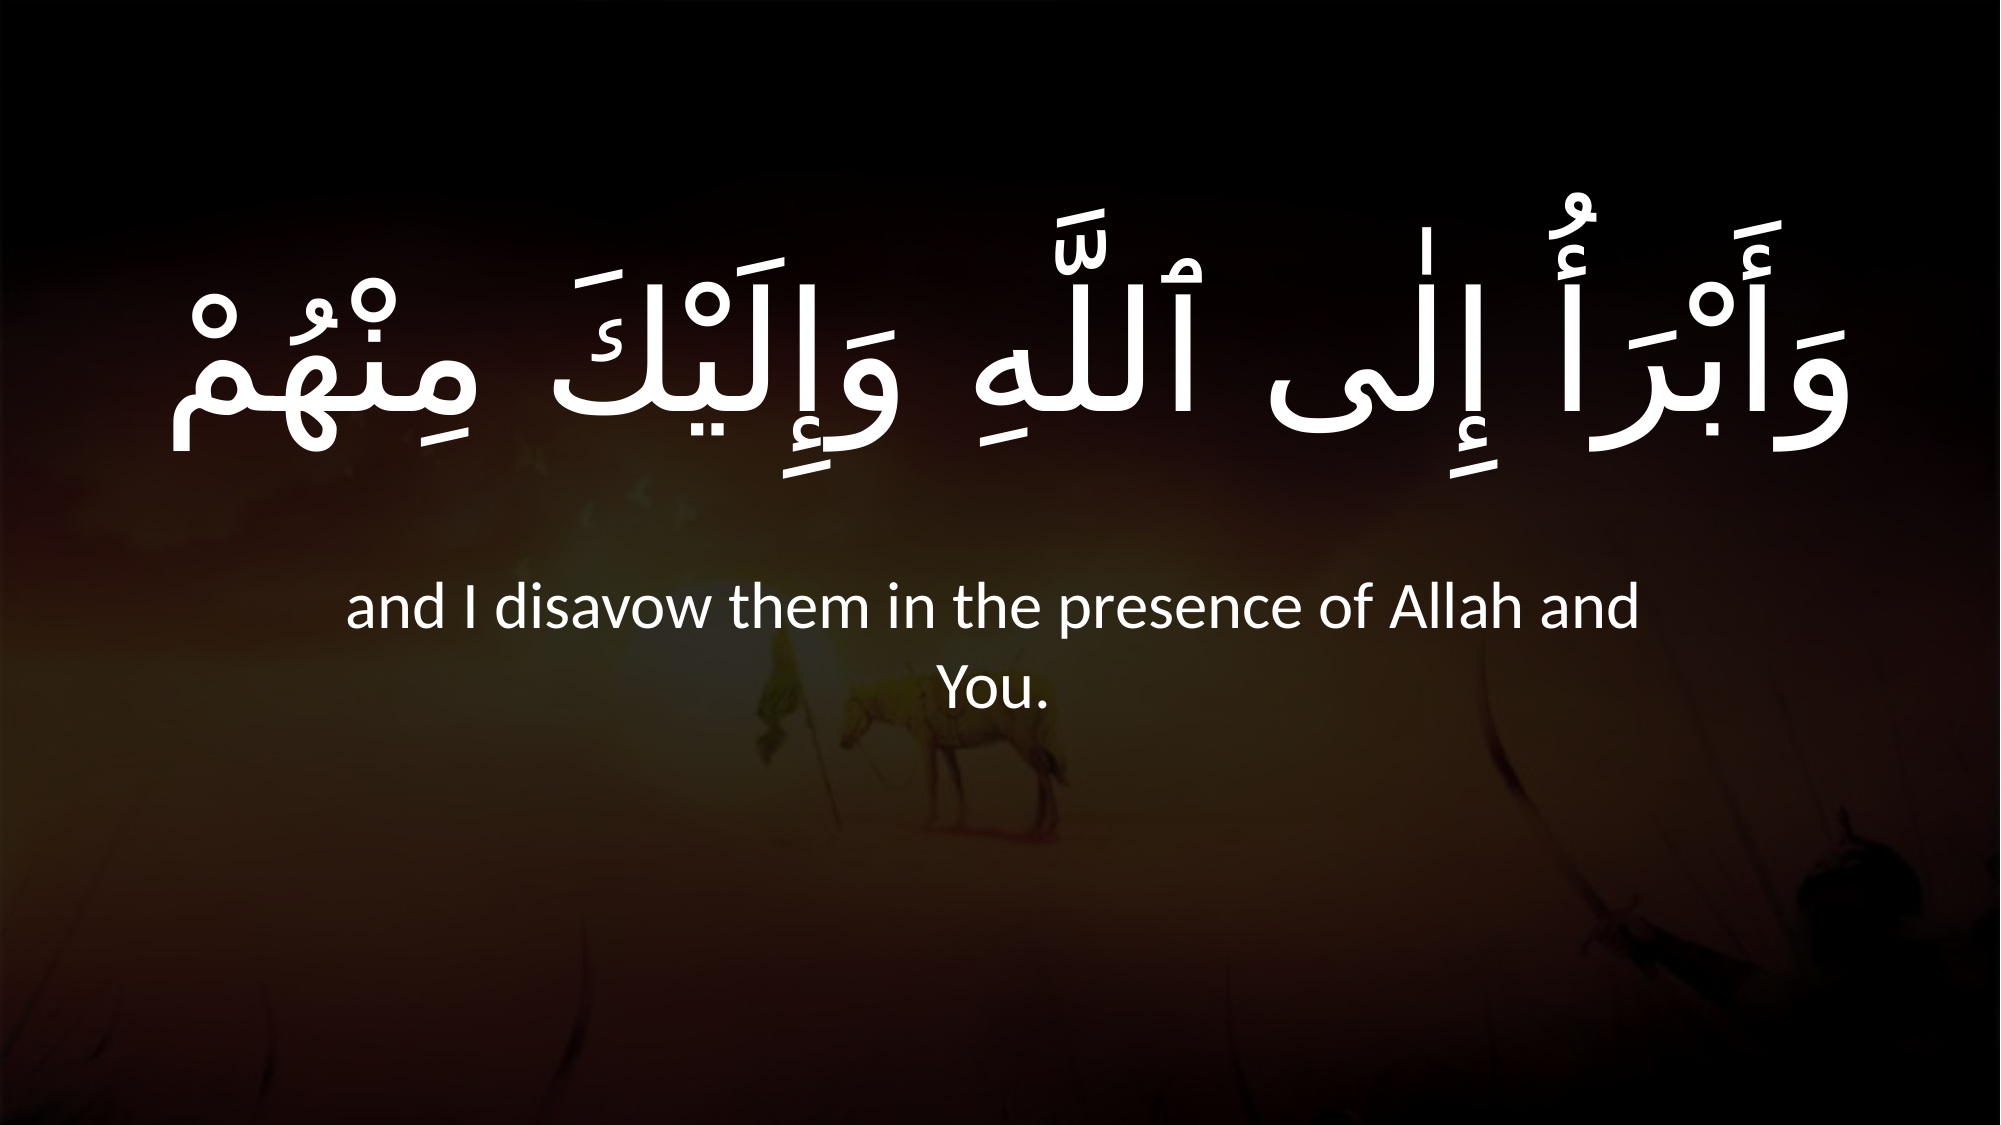

# وَأَبْرَأُ إِلٰى ٱللَّهِ وَإِلَيْكَ مِنْهُمْ
and I disavow them in the presence of Allah and You.